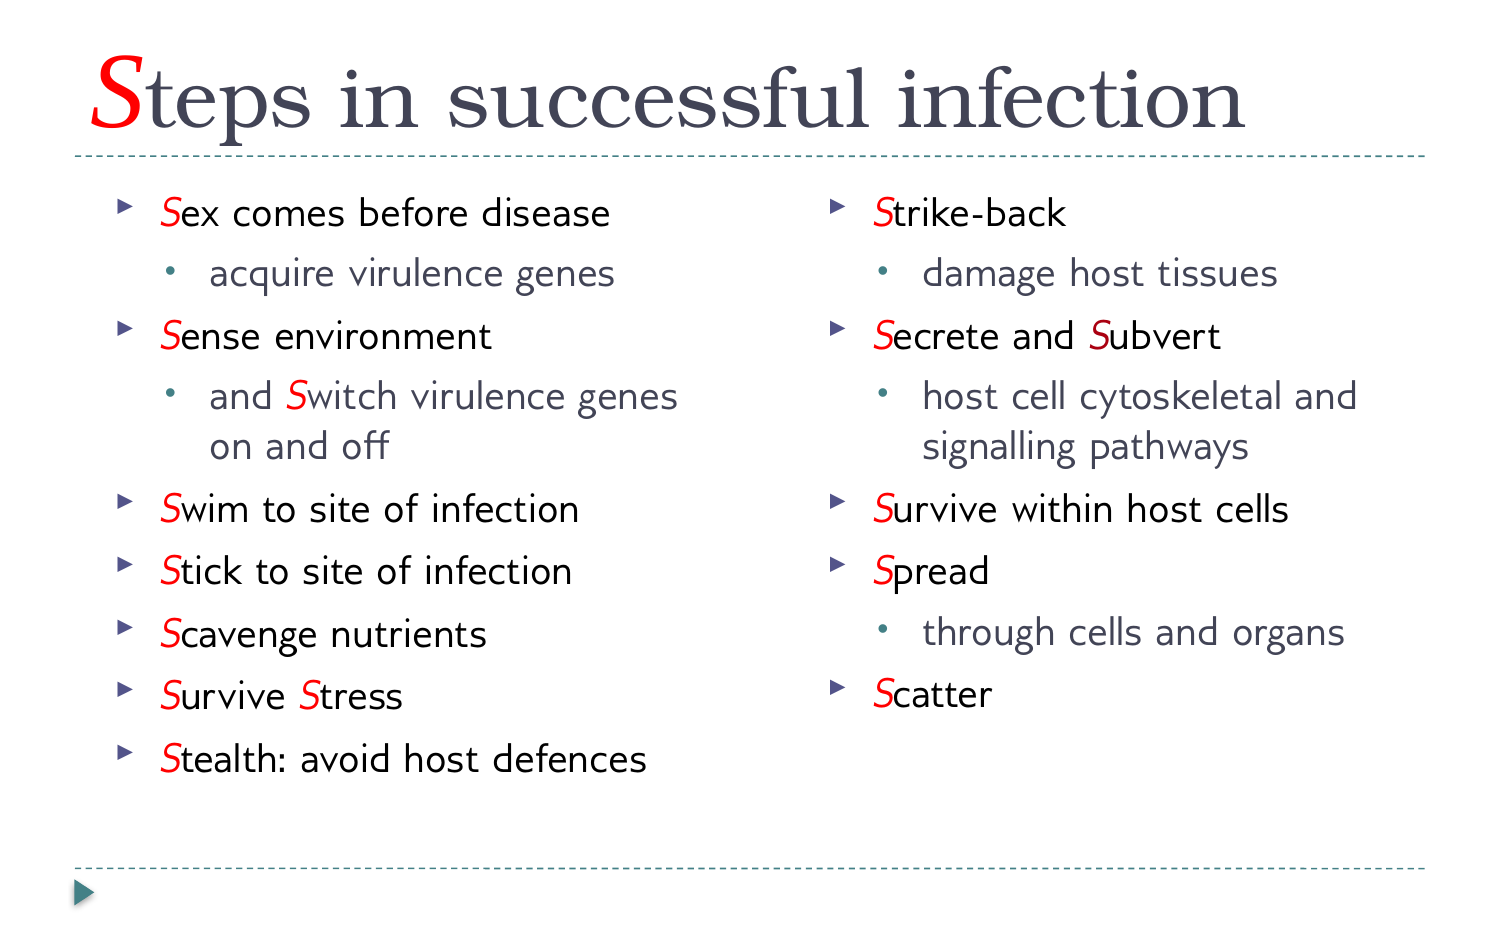

# Steps in successful infection
Sex comes before disease
acquire virulence genes
Sense environment
and Switch virulence genes on and off
Swim to site of infection
Stick to site of infection
Scavenge nutrients
Survive Stress
Stealth: avoid host defences

Strike-back
damage host tissues
Secrete and Subvert
host cell cytoskeletal and signalling pathways
Survive within host cells
Spread
through cells and organs
Scatter